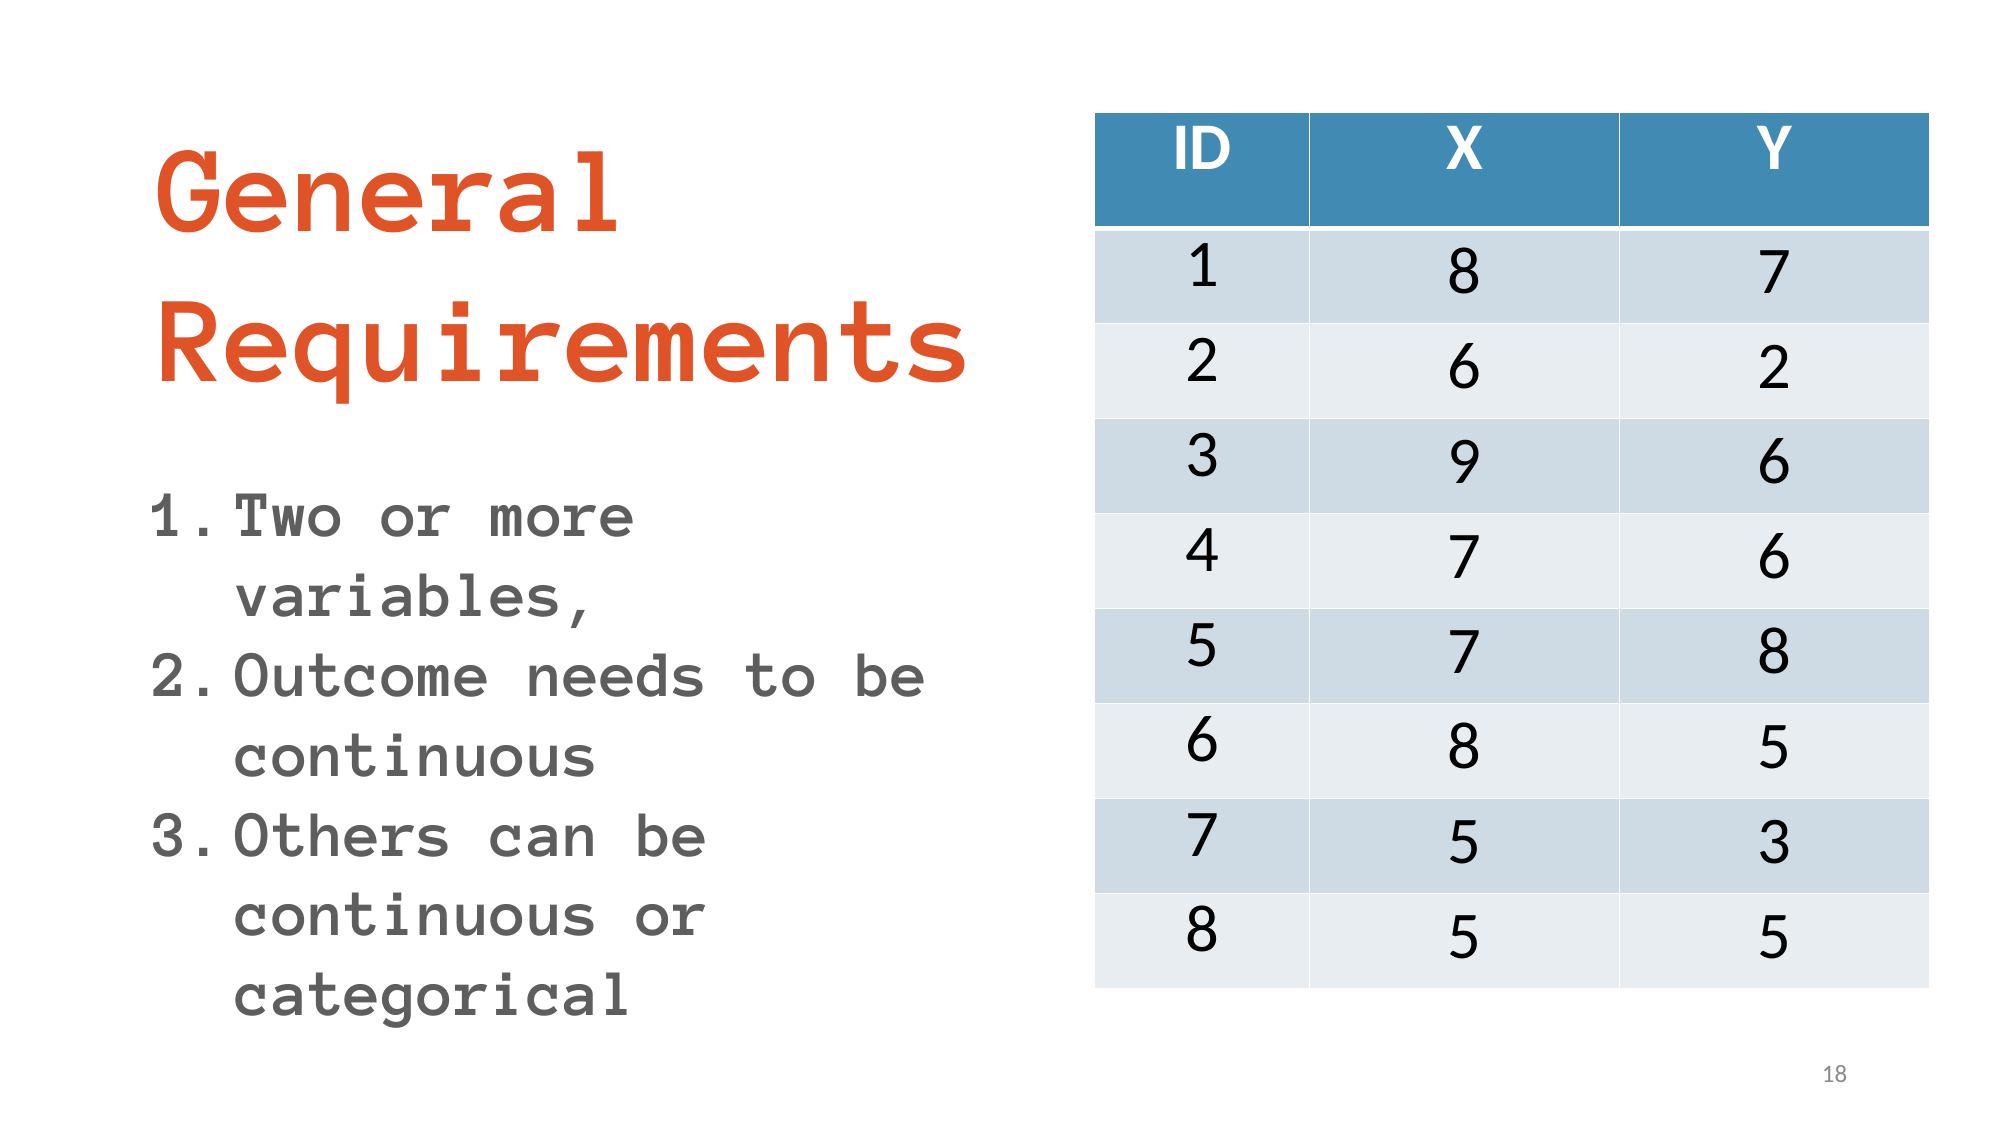

General
Requirements
| ID | X | Y |
| --- | --- | --- |
| 1 | 8 | 7 |
| 2 | 6 | 2 |
| 3 | 9 | 6 |
| 4 | 7 | 6 |
| 5 | 7 | 8 |
| 6 | 8 | 5 |
| 7 | 5 | 3 |
| 8 | 5 | 5 |
Two or more variables,
Outcome needs to be continuous
Others can be continuous or categorical
18